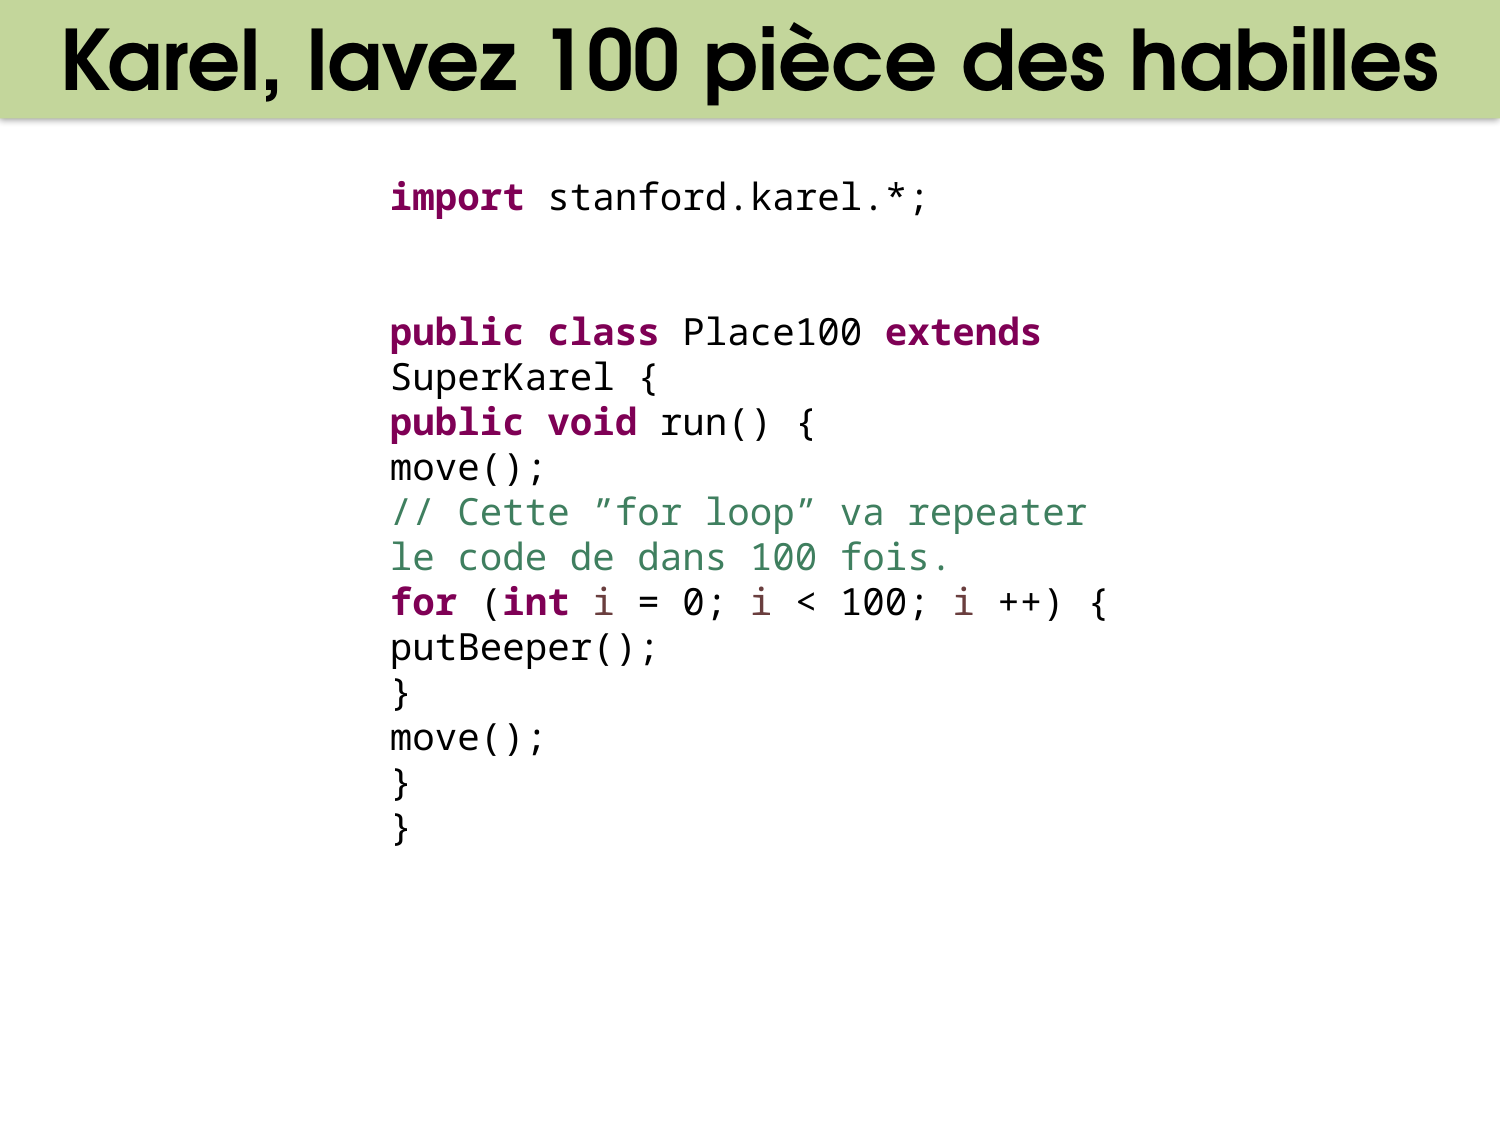

Karel, lavez 100 pièce des habilles
import stanford.karel.*;

public class Place100 extends SuperKarel {
public void run() {
move();
// Cette ”for loop” va repeater le code de dans 100 fois.
for (int i = 0; i < 100; i ++) {
putBeeper();
}
move();
}
}